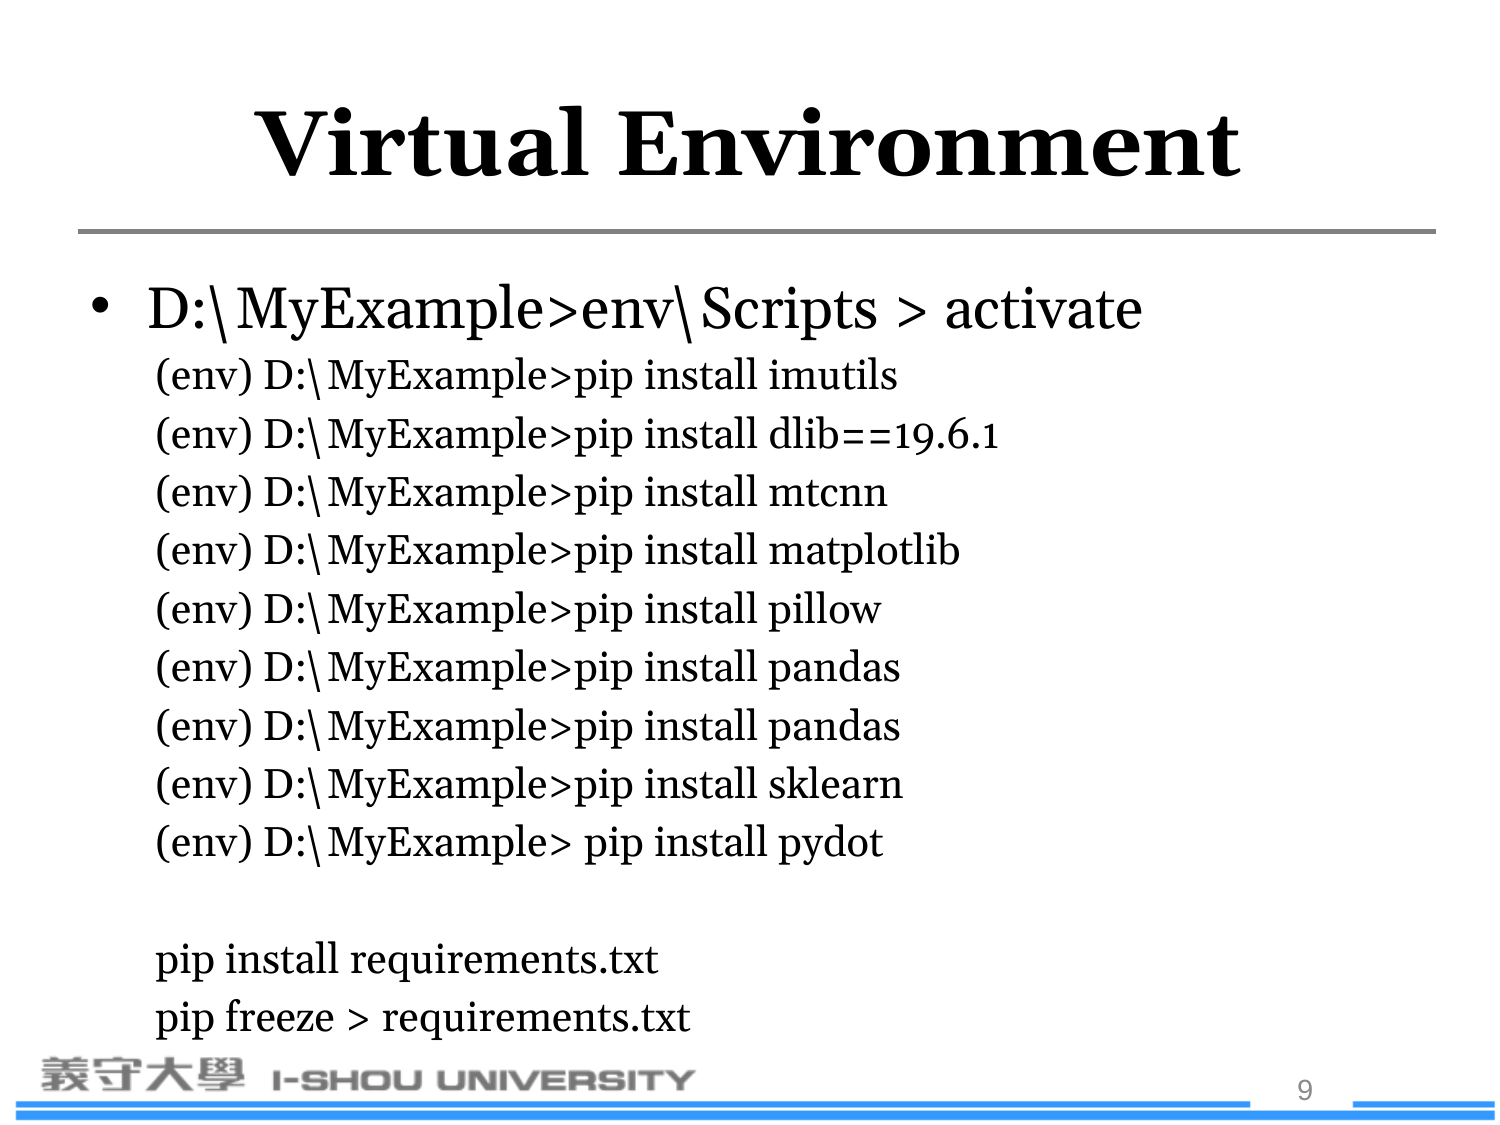

# Virtual Environment
D:\MyExample>env\Scripts > activate
(env) D:\MyExample>pip install imutils
(env) D:\MyExample>pip install dlib==19.6.1
(env) D:\MyExample>pip install mtcnn
(env) D:\MyExample>pip install matplotlib
(env) D:\MyExample>pip install pillow
(env) D:\MyExample>pip install pandas
(env) D:\MyExample>pip install pandas
(env) D:\MyExample>pip install sklearn
(env) D:\MyExample> pip install pydot

pip install requirements.txt
pip freeze > requirements.txt